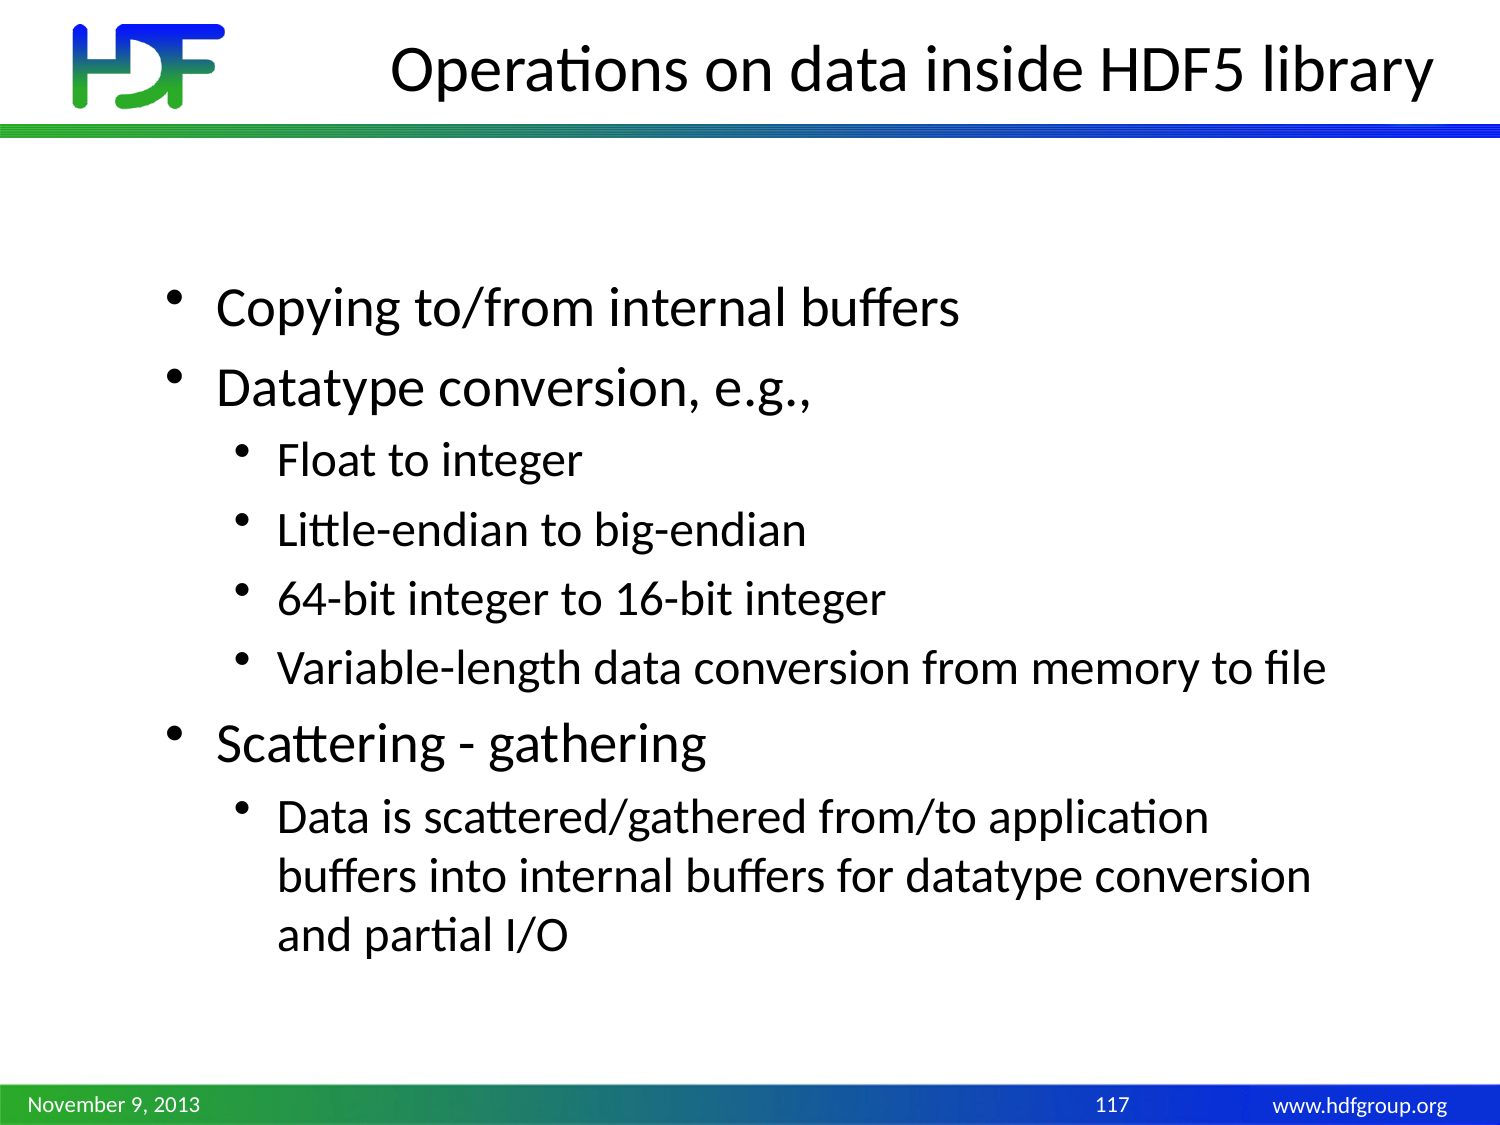

# Operations on data inside HDF5 library
Copying to/from internal buffers
Datatype conversion, e.g.,
Float to integer
Little-endian to big-endian
64-bit integer to 16-bit integer
Variable-length data conversion from memory to file
Scattering - gathering
Data is scattered/gathered from/to application buffers into internal buffers for datatype conversion and partial I/O

November 9, 2013
117